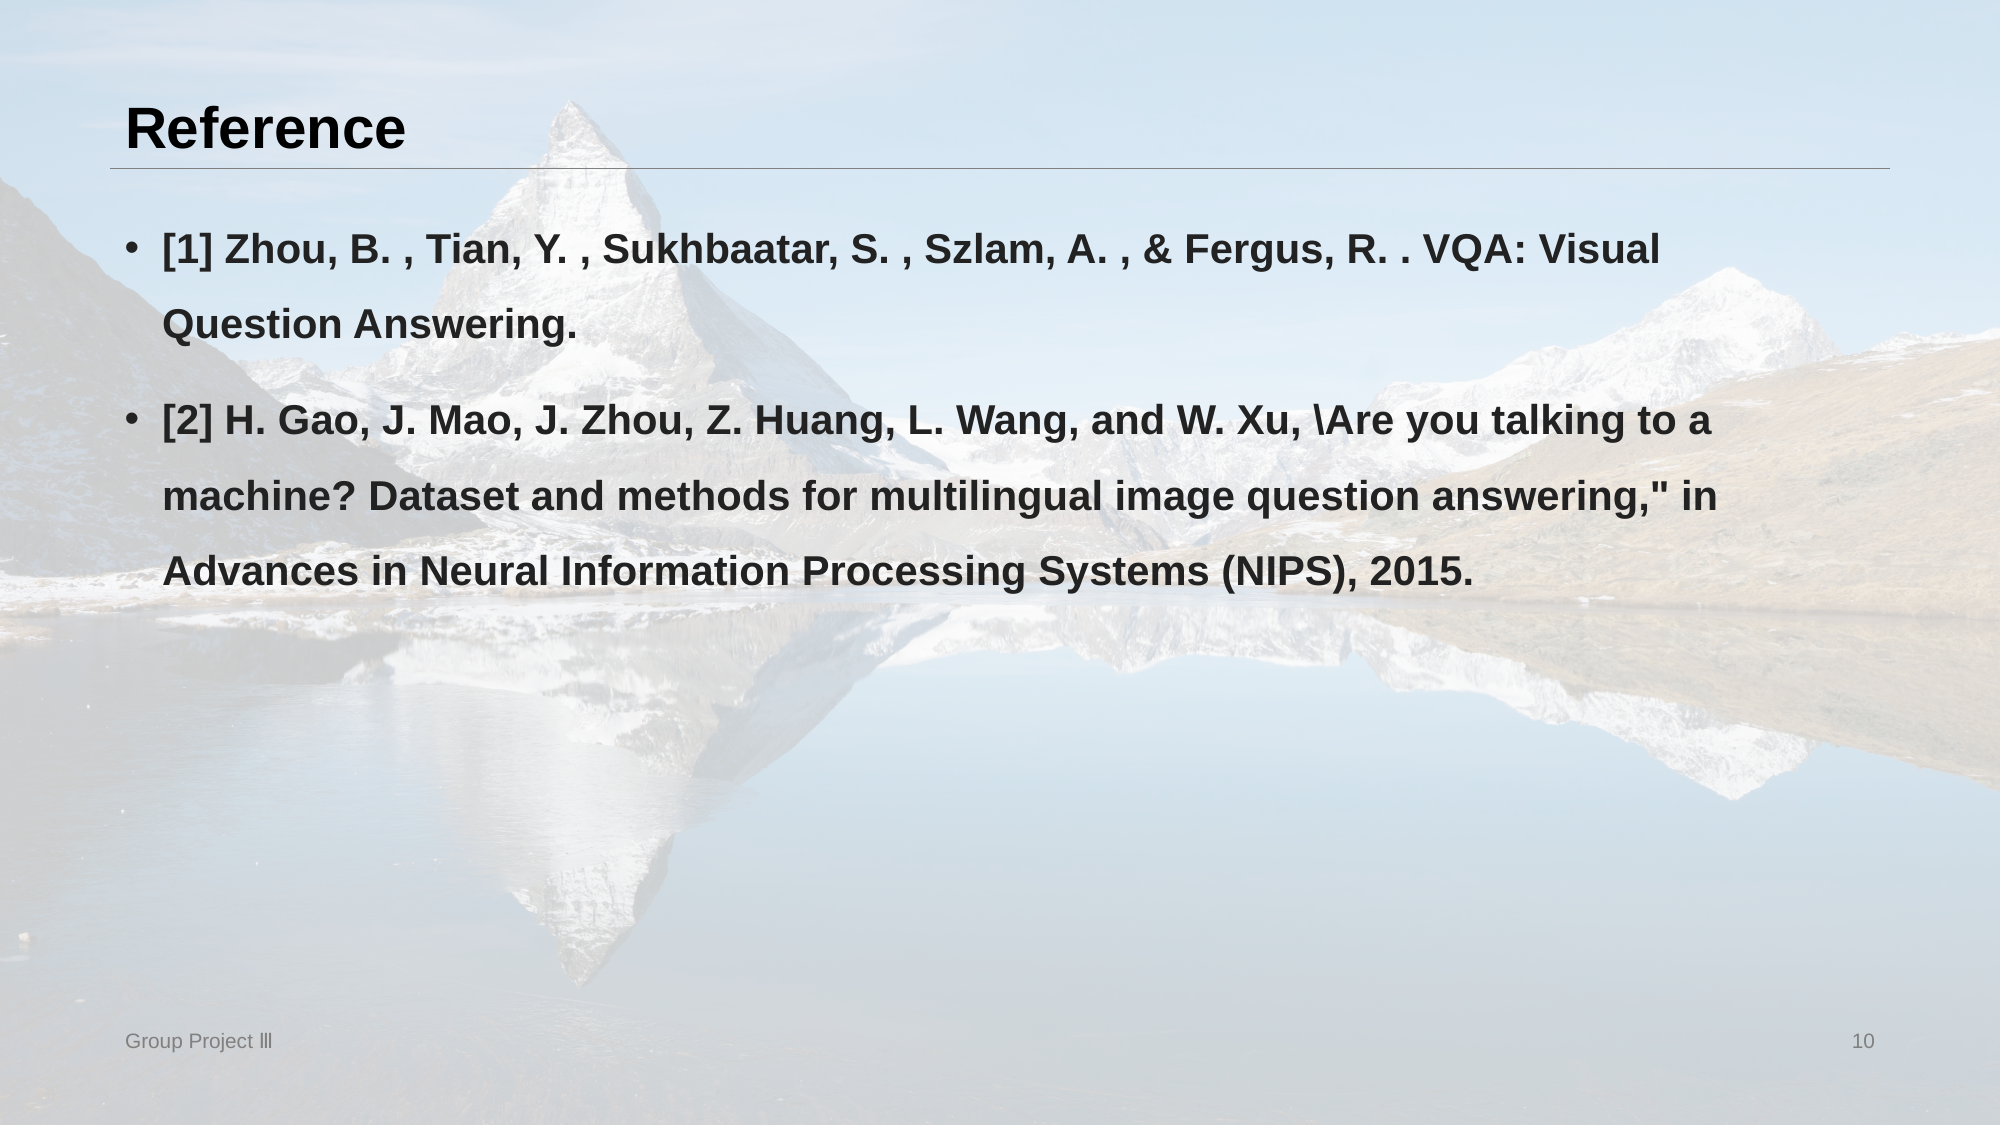

# Reference
[1] Zhou, B. , Tian, Y. , Sukhbaatar, S. , Szlam, A. , & Fergus, R. . VQA: Visual Question Answering.
[2] H. Gao, J. Mao, J. Zhou, Z. Huang, L. Wang, and W. Xu, \Are you talking to a machine? Dataset and methods for multilingual image question answering," in Advances in Neural Information Processing Systems (NIPS), 2015.

Group Project Ⅲ
10